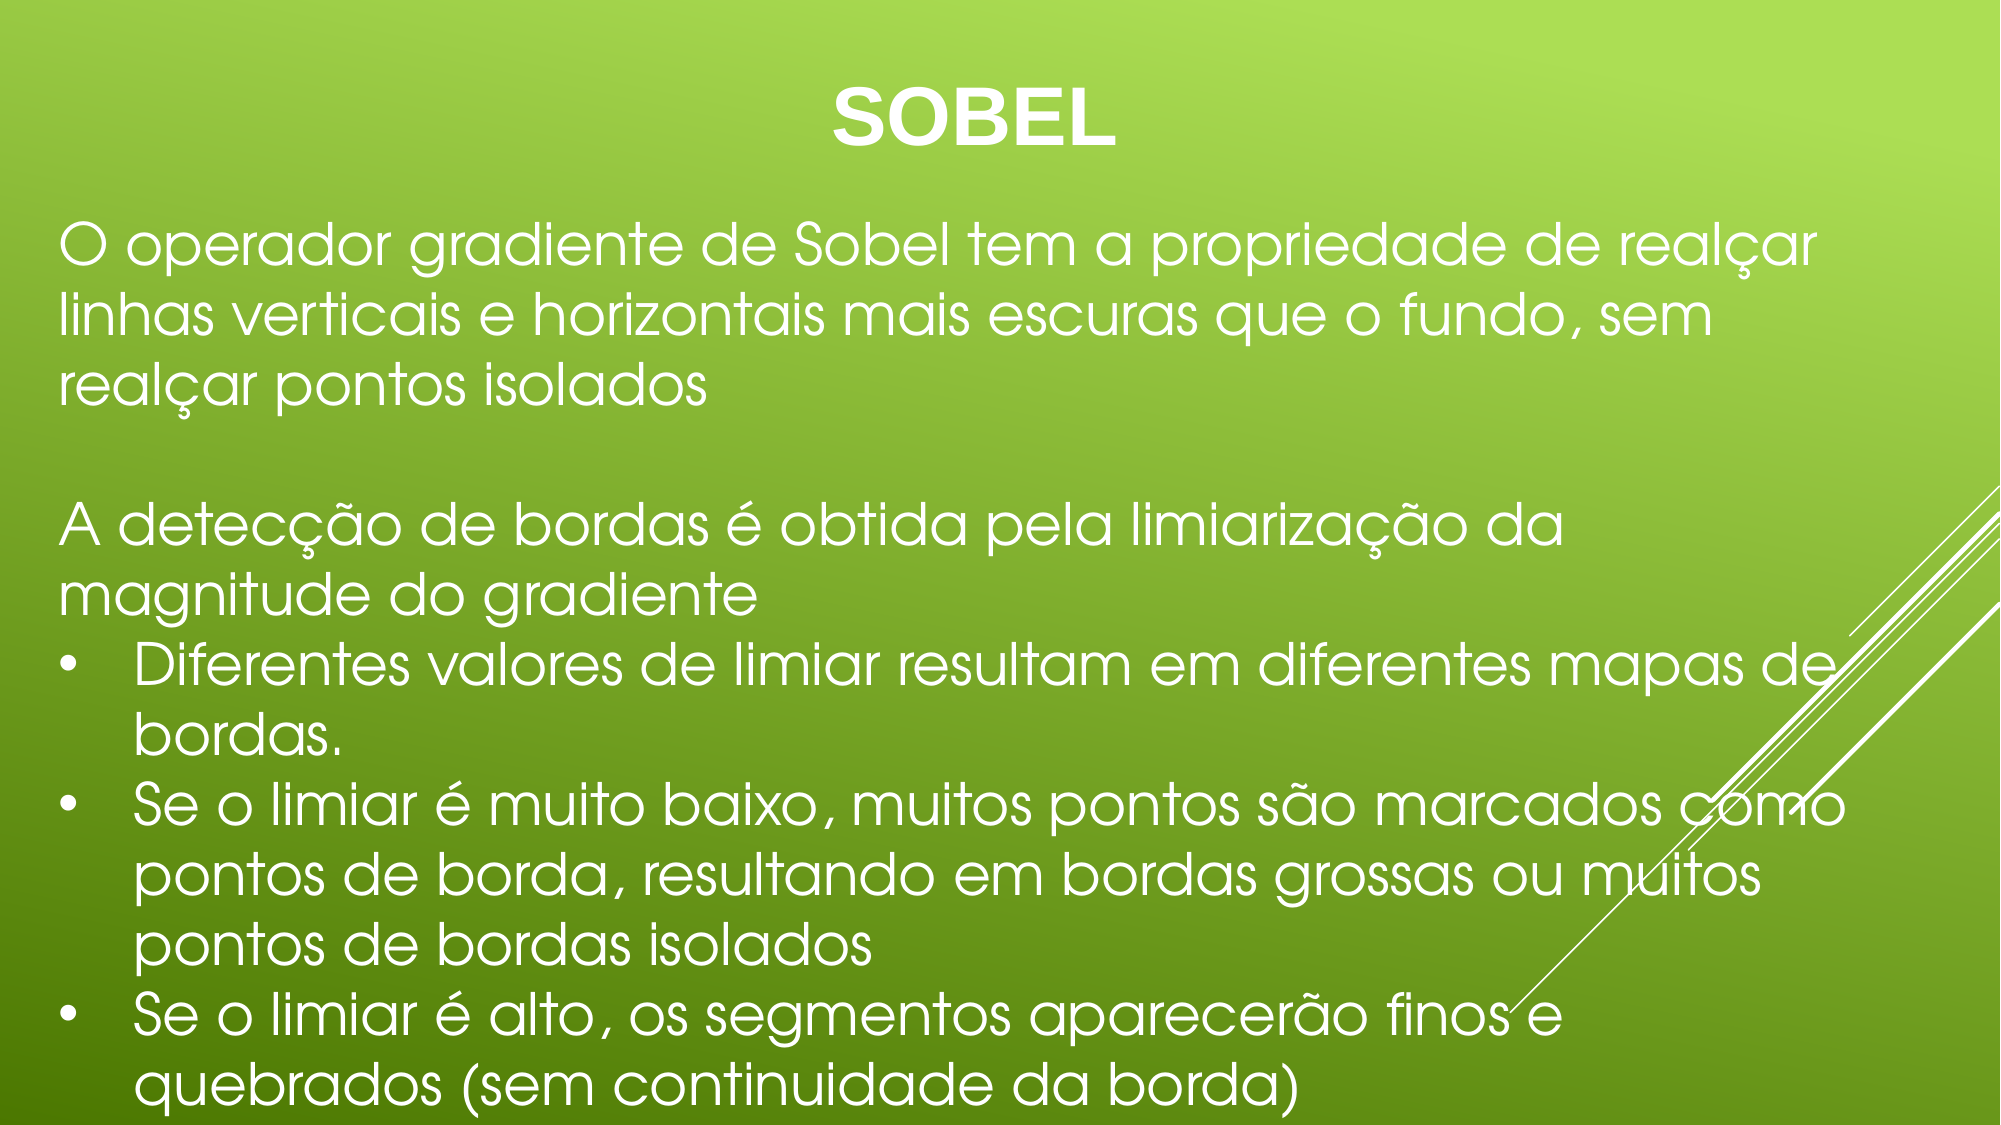

SOBEL

O operador gradiente de Sobel tem a propriedade de realçar linhas verticais e horizontais mais escuras que o fundo, sem realçar pontos isolados

A detecção de bordas é obtida pela limiarização da magnitude do gradiente
Diferentes valores de limiar resultam em diferentes mapas de bordas.
Se o limiar é muito baixo, muitos pontos são marcados como pontos de borda, resultando em bordas grossas ou muitos pontos de bordas isolados
Se o limiar é alto, os segmentos aparecerão finos e quebrados (sem continuidade da borda)